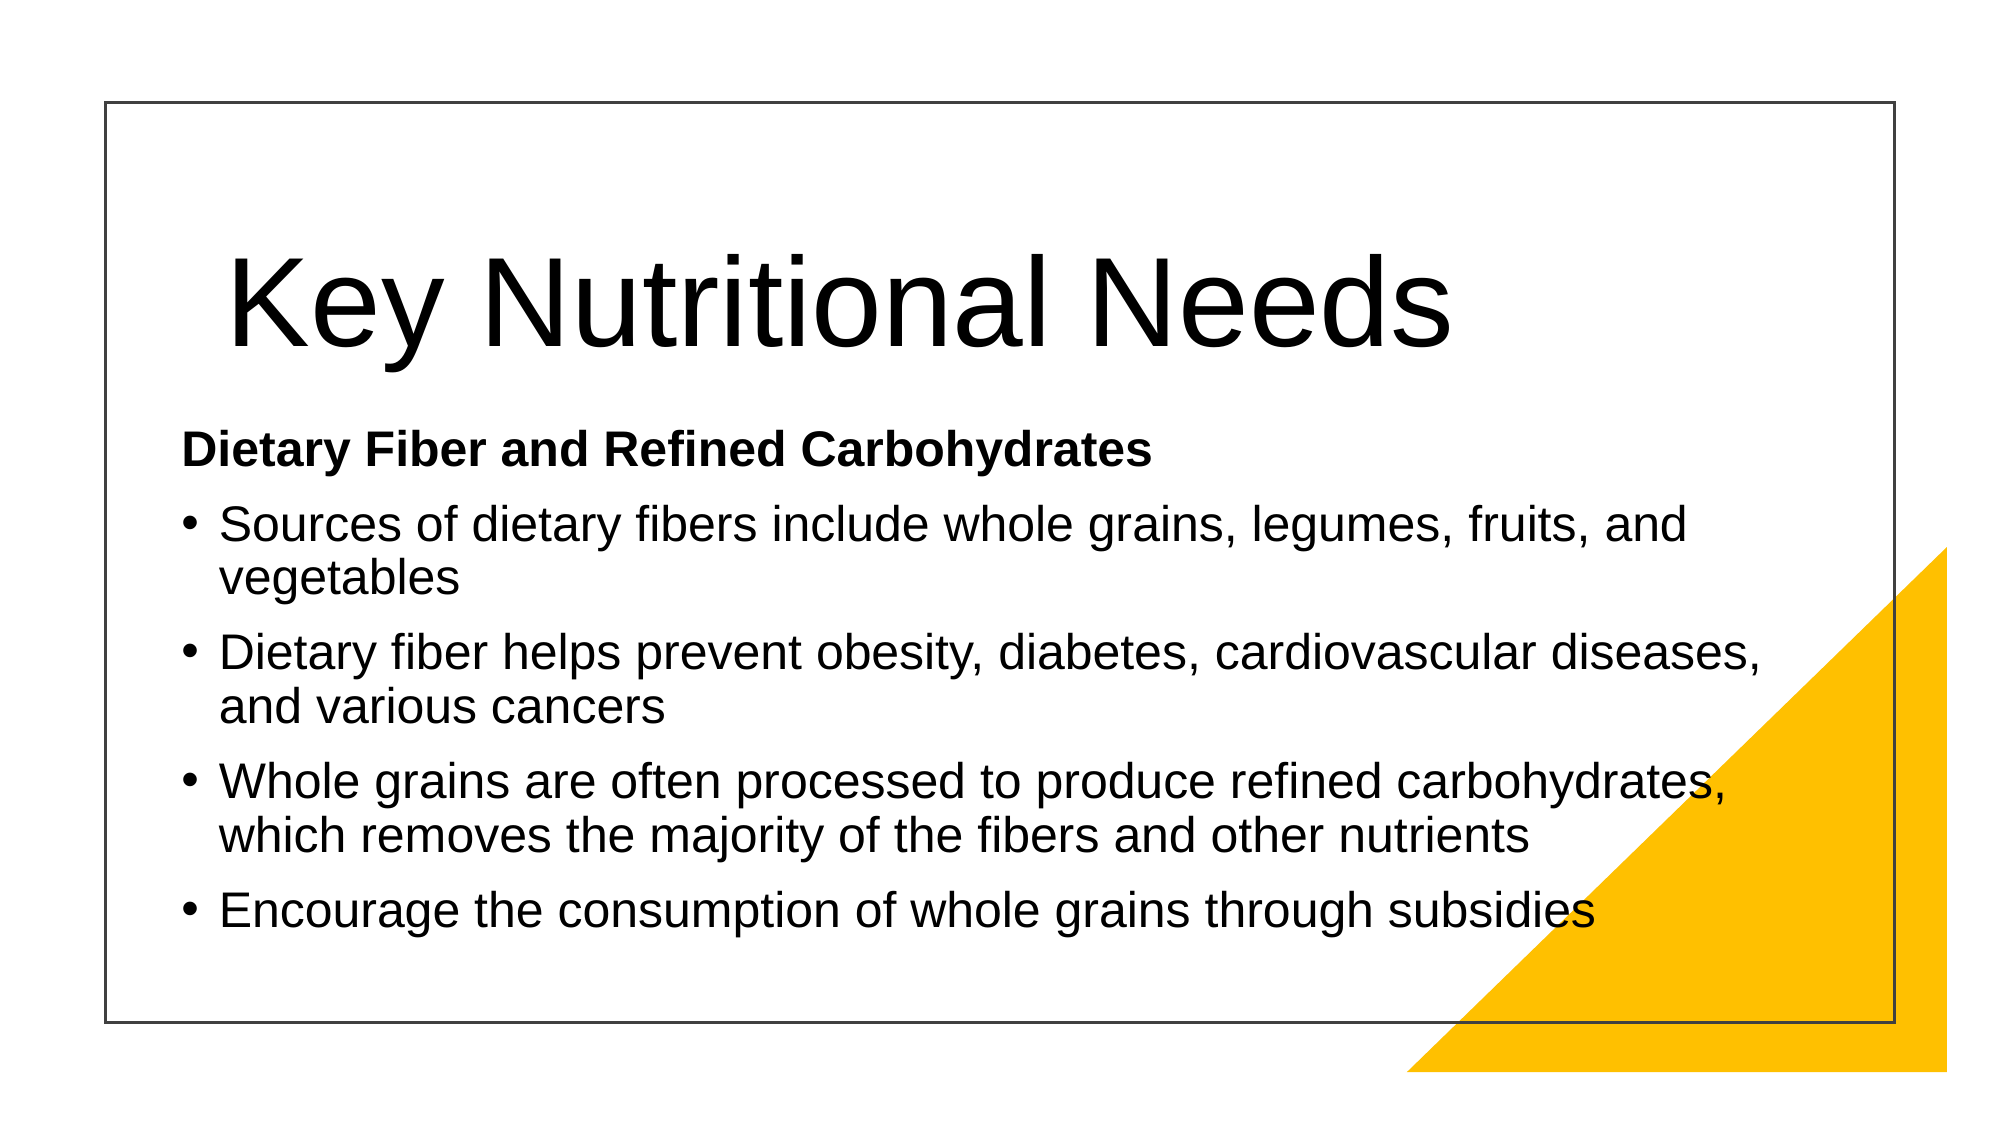

# Key Nutritional Needs
Dietary Fiber and Refined Carbohydrates
Sources of dietary fibers include whole grains, legumes, fruits, and vegetables
Dietary fiber helps prevent obesity, diabetes, cardiovascular diseases, and various cancers
Whole grains are often processed to produce refined carbohydrates, which removes the majority of the fibers and other nutrients
Encourage the consumption of whole grains through subsidies